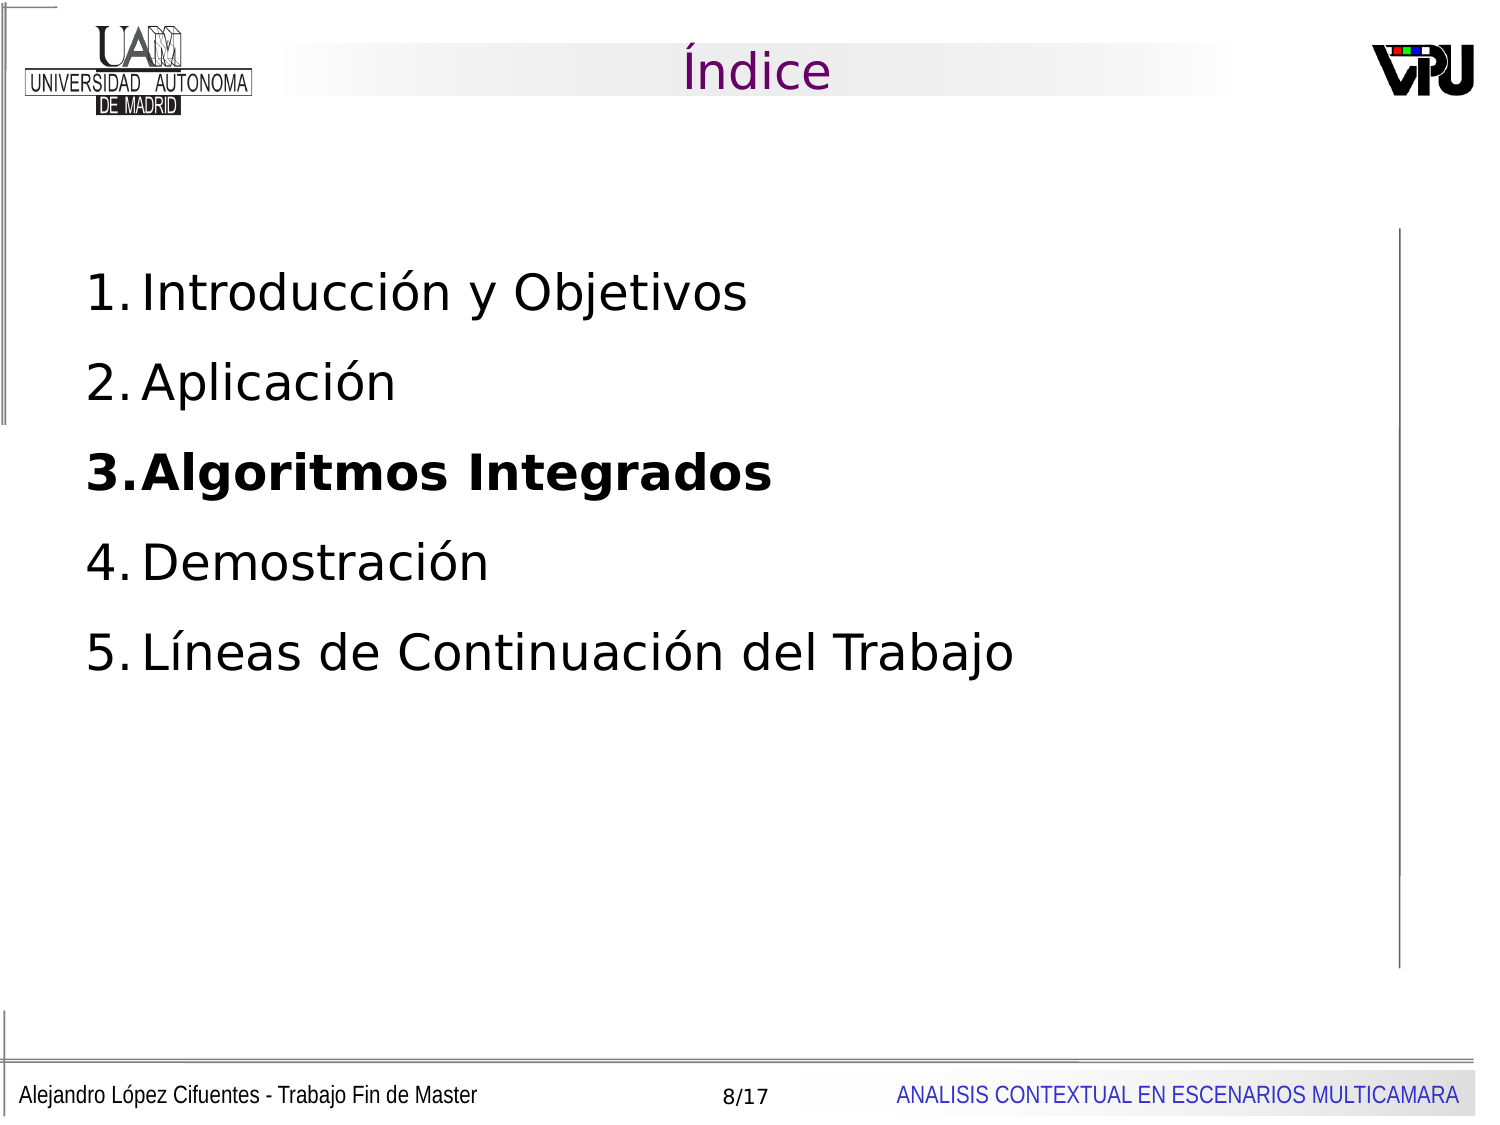

# Índice
Introducción y Objetivos
Aplicación
Algoritmos Integrados
Demostración
Líneas de Continuación del Trabajo